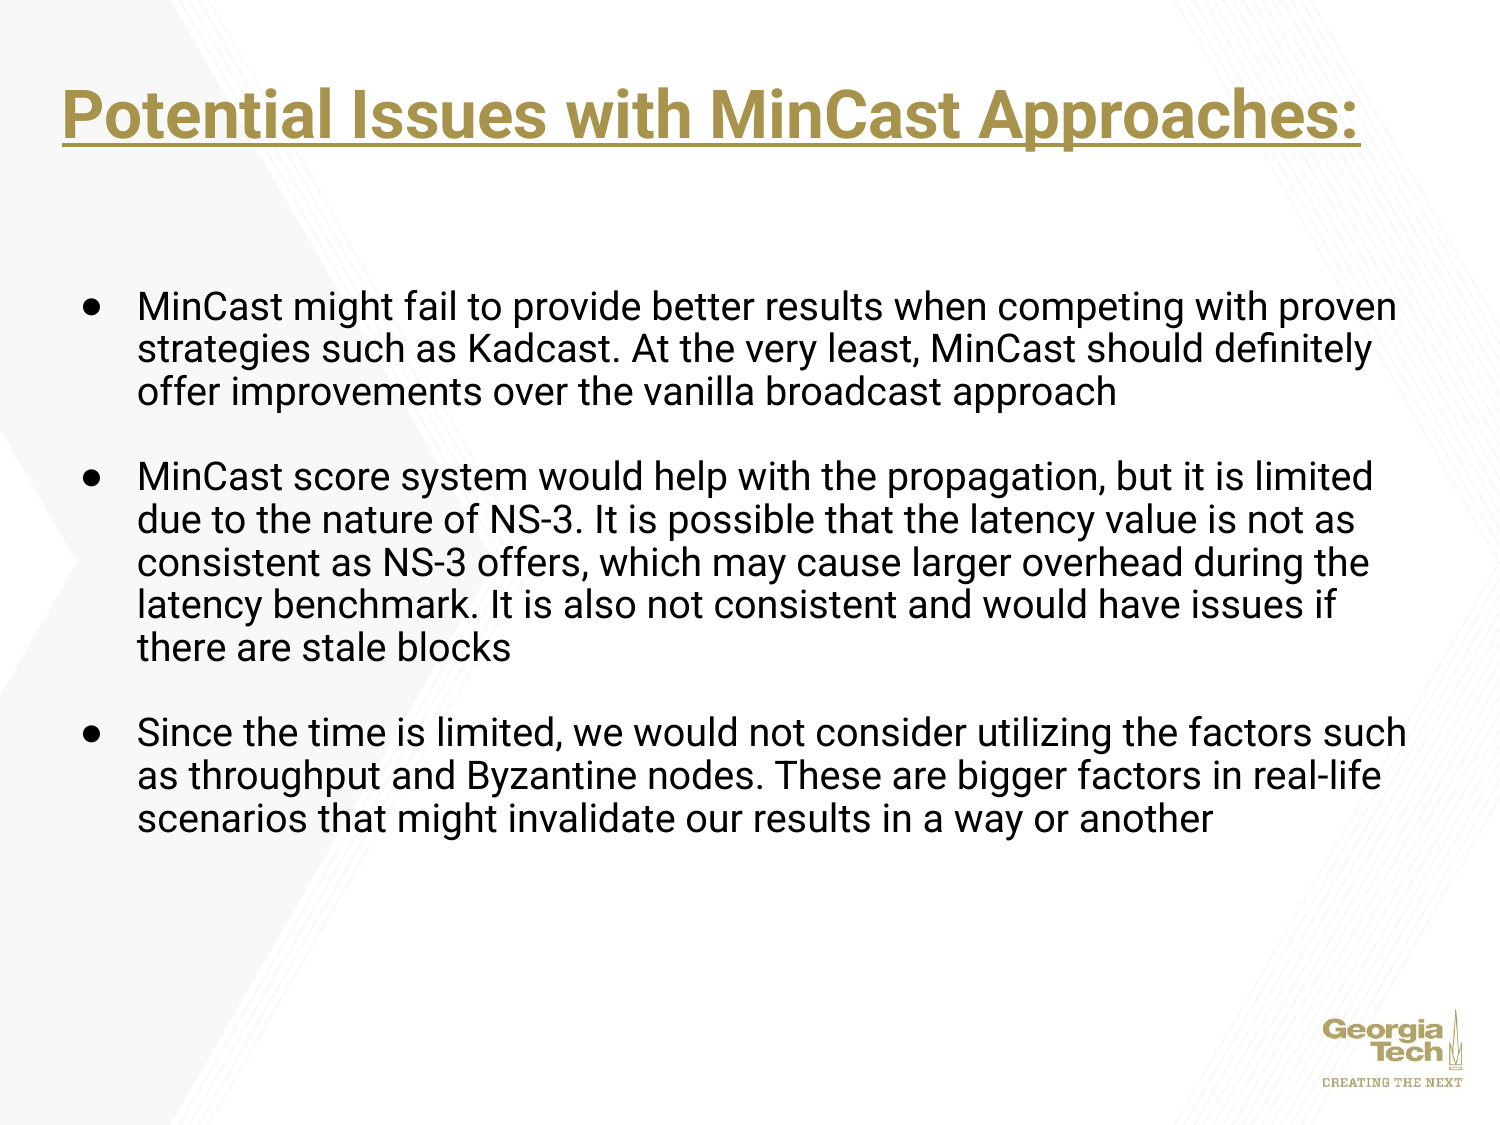

# Potential Issues with MinCast Approaches:
MinCast might fail to provide better results when competing with proven strategies such as Kadcast. At the very least, MinCast should definitely offer improvements over the vanilla broadcast approach

MinCast score system would help with the propagation, but it is limited due to the nature of NS-3. It is possible that the latency value is not as consistent as NS-3 offers, which may cause larger overhead during the latency benchmark. It is also not consistent and would have issues if there are stale blocks
Since the time is limited, we would not consider utilizing the factors such as throughput and Byzantine nodes. These are bigger factors in real-life scenarios that might invalidate our results in a way or another